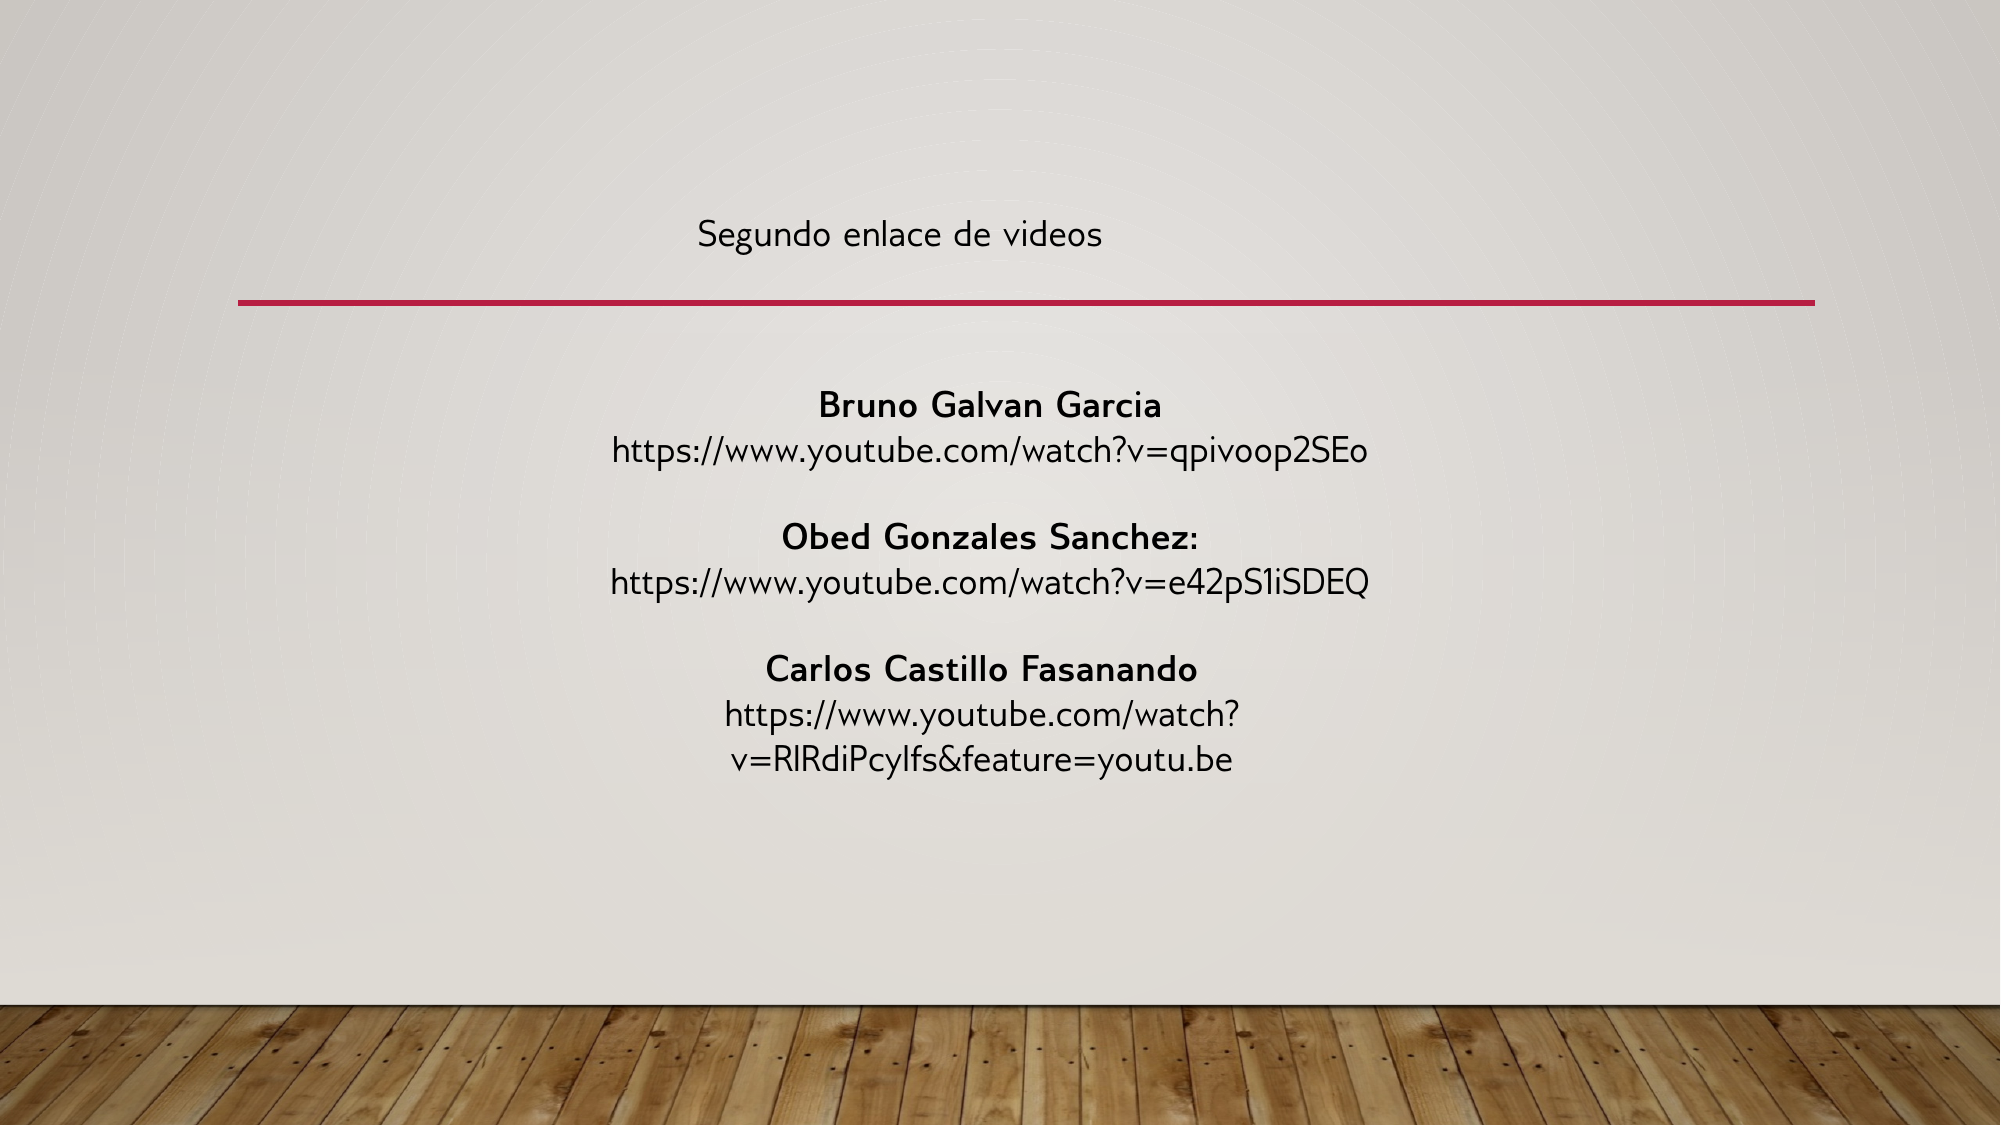

Segundo enlace de videos
Bruno Galvan Garcia
https://www.youtube.com/watch?v=qpivoop2SEo
Obed Gonzales Sanchez:
https://www.youtube.com/watch?v=e42pS1iSDEQ
Carlos Castillo Fasanando https://www.youtube.com/watch?v=RlRdiPcylfs&feature=youtu.be